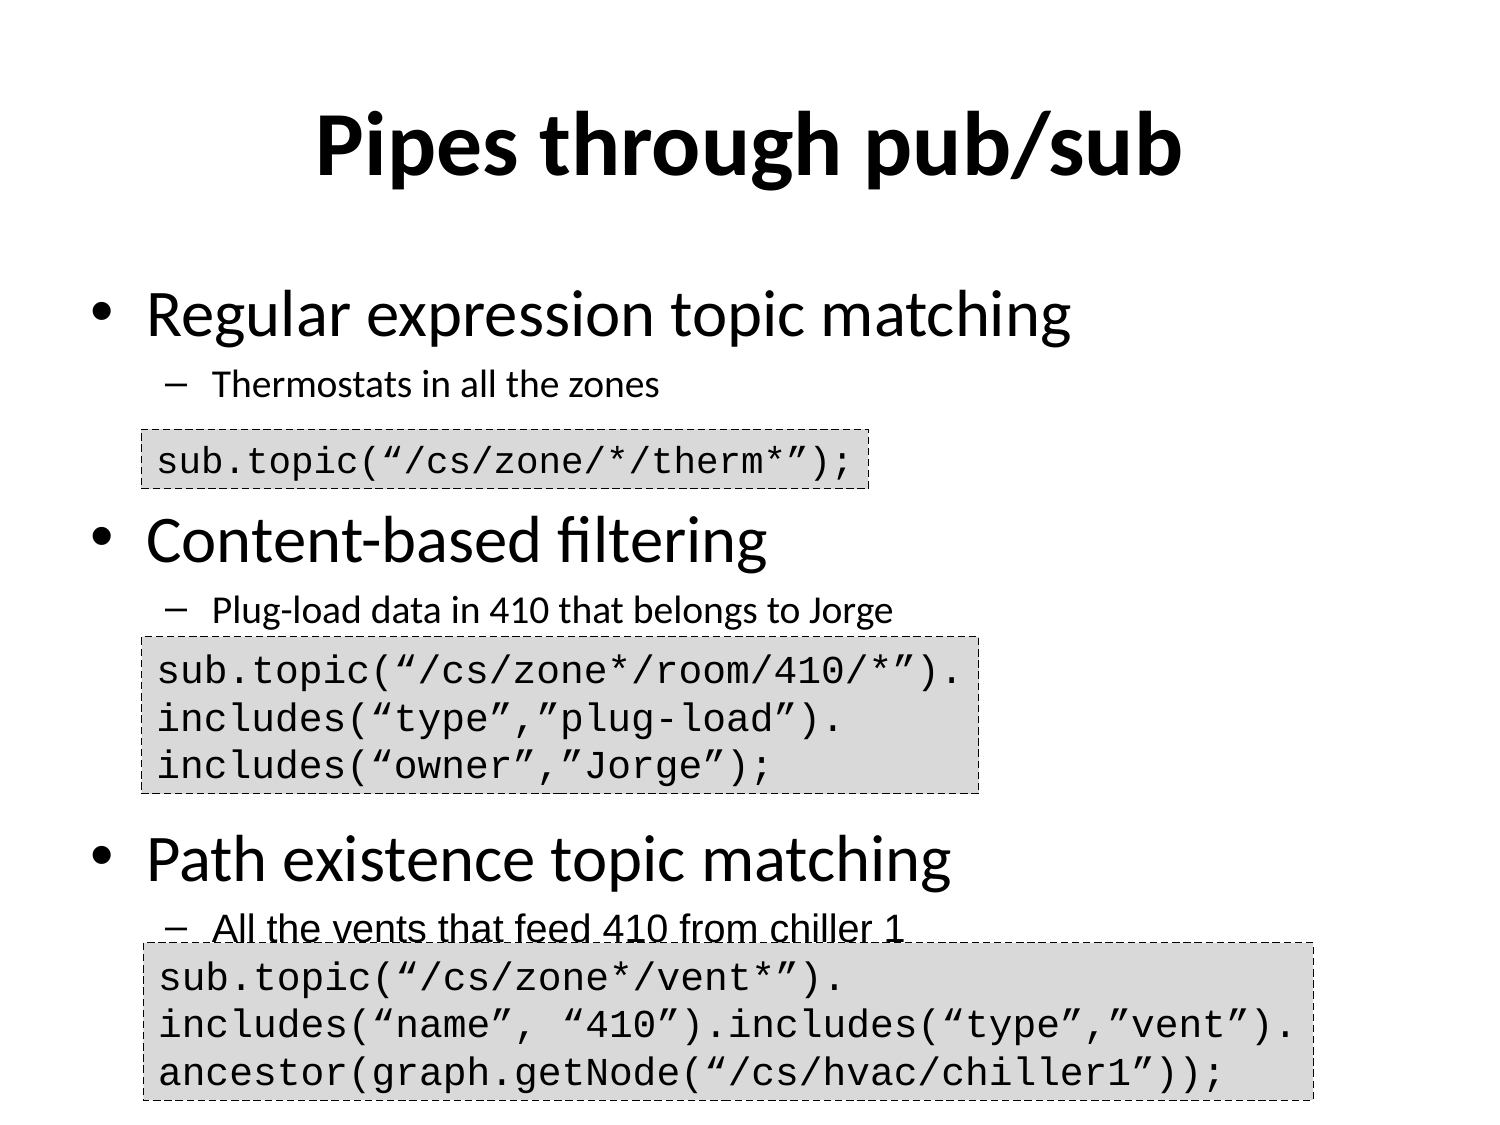

# Pipes through pub/sub
Regular expression topic matching
Thermostats in all the zones

Content-based filtering
Plug-load data in 410 that belongs to Jorge

Path existence topic matching
All the vents that feed 410 from chiller 1
sub.topic(“/cs/zone/*/therm*”);
sub.topic(“/cs/zone*/room/410/*”).
includes(“type”,”plug-load”).
includes(“owner”,”Jorge”);
sub.topic(“/cs/zone*/vent*”).
includes(“name”, “410”).includes(“type”,”vent”).
ancestor(graph.getNode(“/cs/hvac/chiller1”));